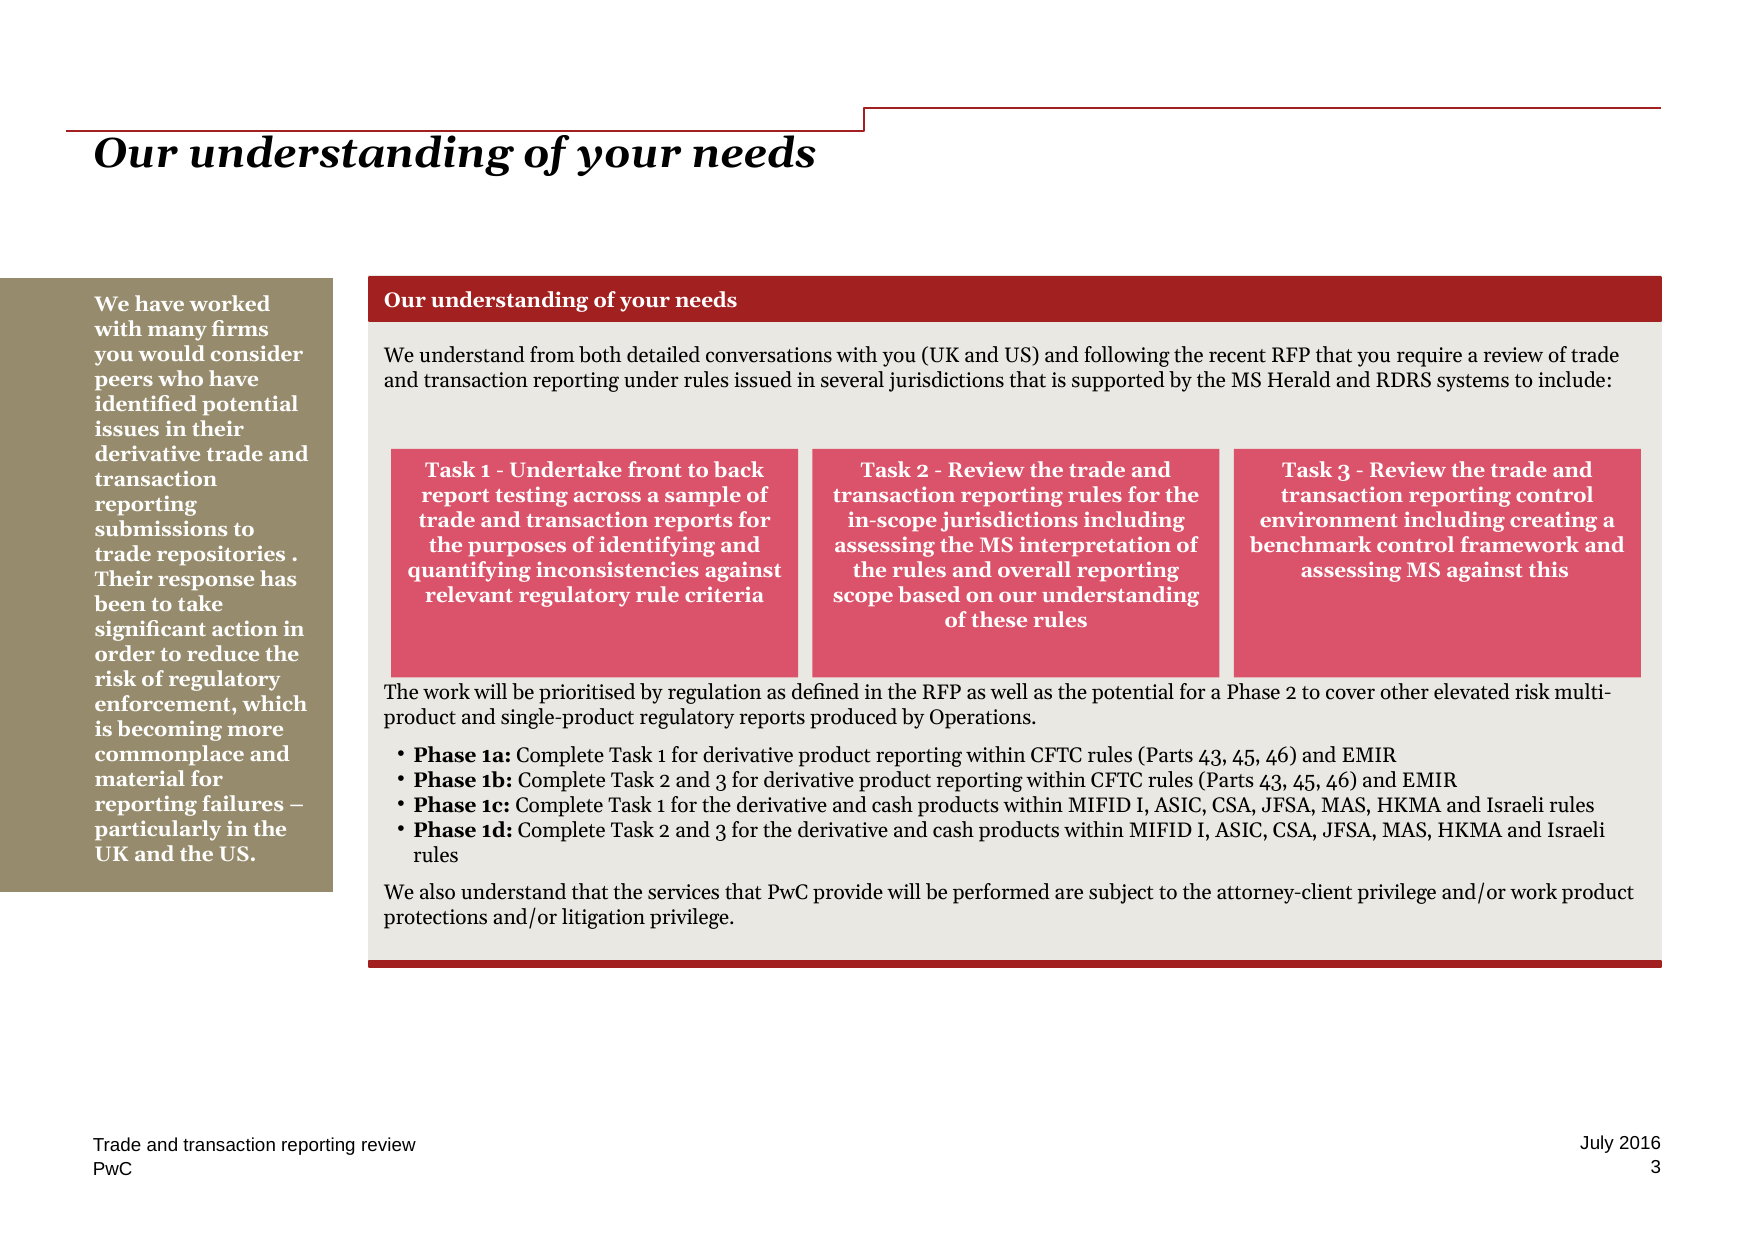

# Our understanding of your needs

We understand from both detailed conversations with you (UK and US) and following the recent RFP that you require a review of trade and transaction reporting under rules issued in several jurisdictions that is supported by the MS Herald and RDRS systems to include:

The work will be prioritised by regulation as defined in the RFP as well as the potential for a Phase 2 to cover other elevated risk multi-product and single-product regulatory reports produced by Operations.
Phase 1a: Complete Task 1 for derivative product reporting within CFTC rules (Parts 43, 45, 46) and EMIR
Phase 1b: Complete Task 2 and 3 for derivative product reporting within CFTC rules (Parts 43, 45, 46) and EMIR
Phase 1c: Complete Task 1 for the derivative and cash products within MIFID I, ASIC, CSA, JFSA, MAS, HKMA and Israeli rules
Phase 1d: Complete Task 2 and 3 for the derivative and cash products within MIFID I, ASIC, CSA, JFSA, MAS, HKMA and Israeli rules
We also understand that the services that PwC provide will be performed are subject to the attorney-client privilege and/or work product protections and/or litigation privilege.
Our understanding of your needs
We have worked with many firms you would consider peers who have identified potential issues in their derivative trade and transaction reporting submissions to trade repositories . Their response has been to take significant action in order to reduce the risk of regulatory enforcement, which is becoming more commonplace and material for reporting failures – particularly in the UK and the US.
Task 1 - Undertake front to back report testing across a sample of trade and transaction reports for the purposes of identifying and quantifying inconsistencies against relevant regulatory rule criteria
Task 2 - Review the trade and transaction reporting rules for the in-scope jurisdictions including assessing the MS interpretation of the rules and overall reporting scope based on our understanding of these rules

Task 3 - Review the trade and transaction reporting control environment including creating a benchmark control framework and assessing MS against this

July 2016
Trade and transaction reporting review
3